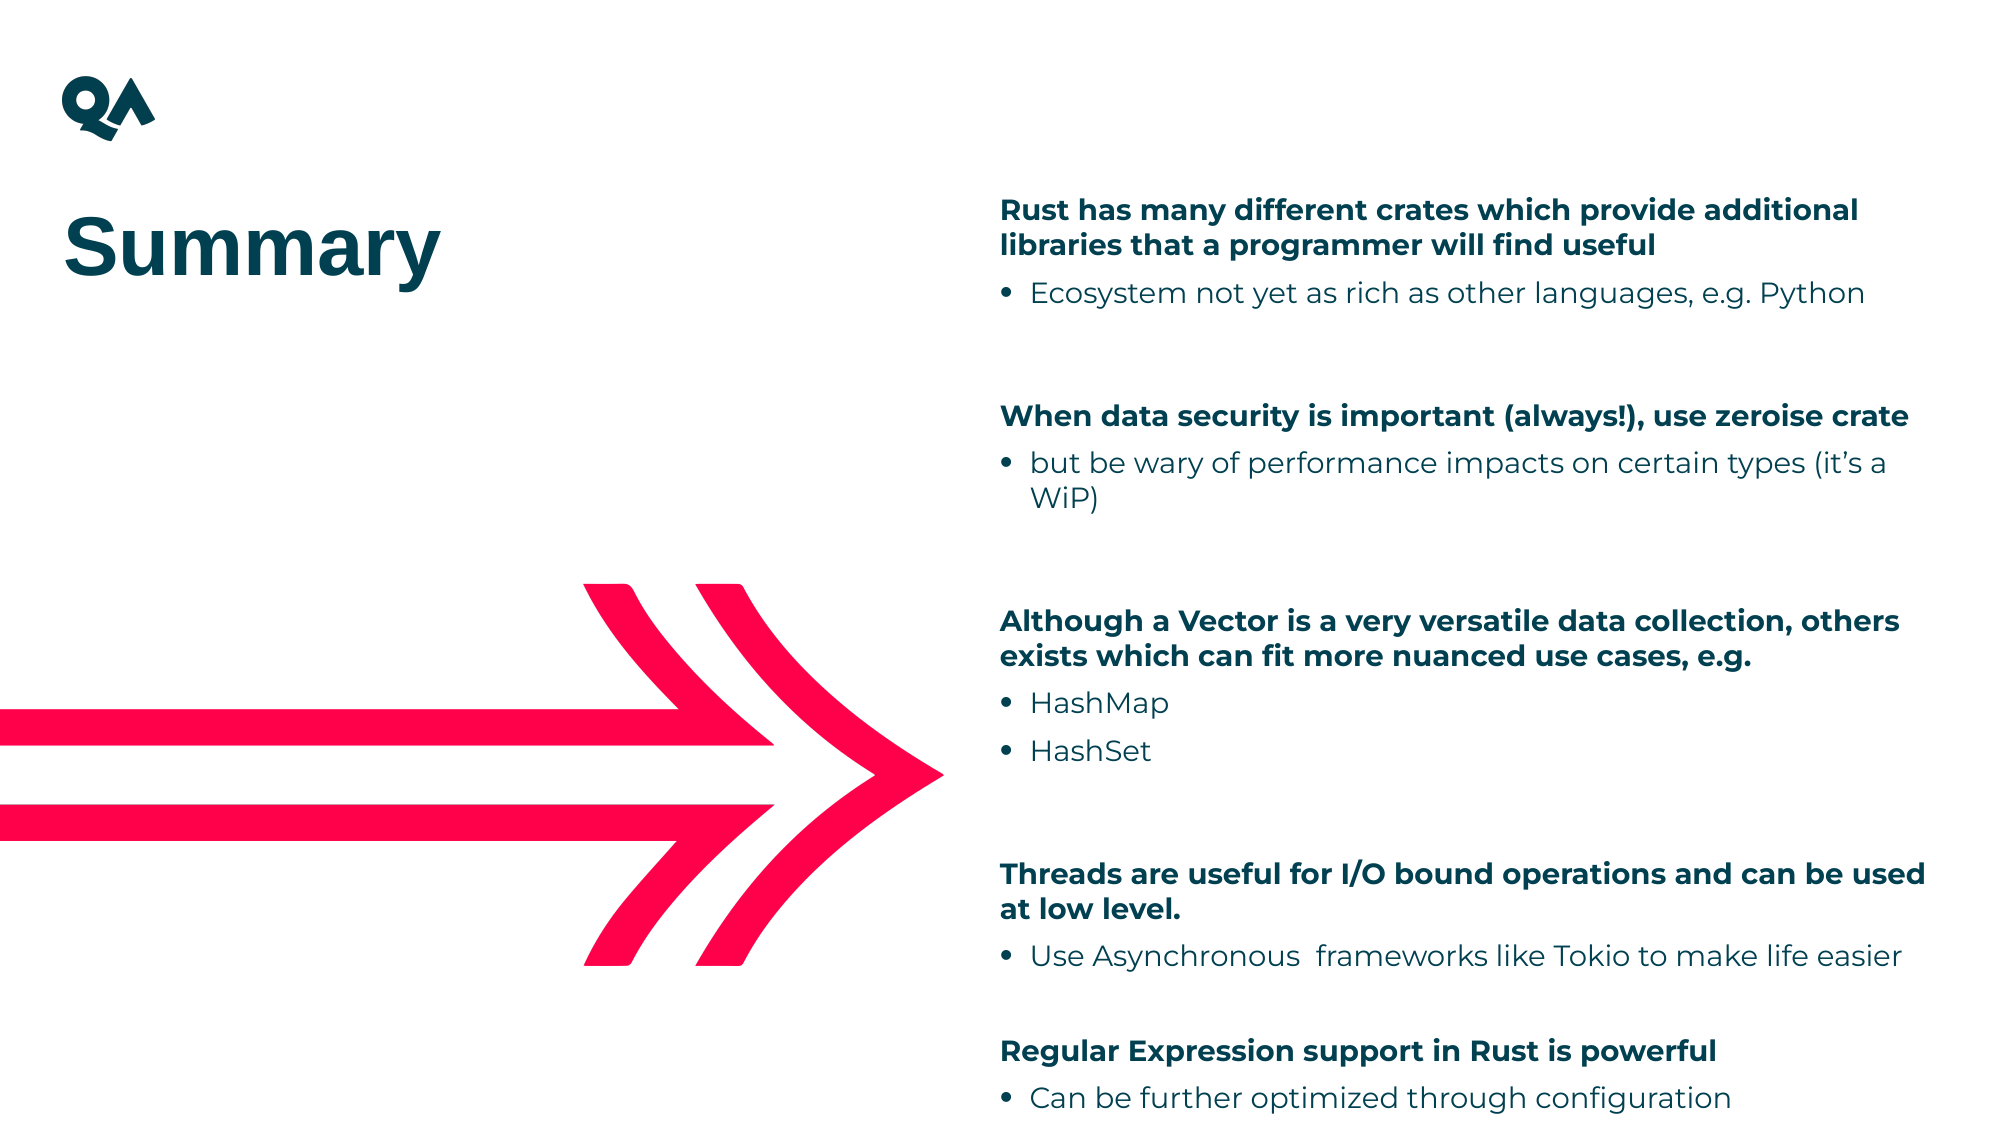

Rust has many different crates which provide additional libraries that a programmer will find useful
Ecosystem not yet as rich as other languages, e.g. Python

When data security is important (always!), use zeroise crate
but be wary of performance impacts on certain types (it’s a WiP)

Although a Vector is a very versatile data collection, others exists which can fit more nuanced use cases, e.g.
HashMap
HashSet

Threads are useful for I/O bound operations and can be used at low level.
Use Asynchronous  frameworks like Tokio to make life easier

Regular Expression support in Rust is powerful
Can be further optimized through configuration

Summary